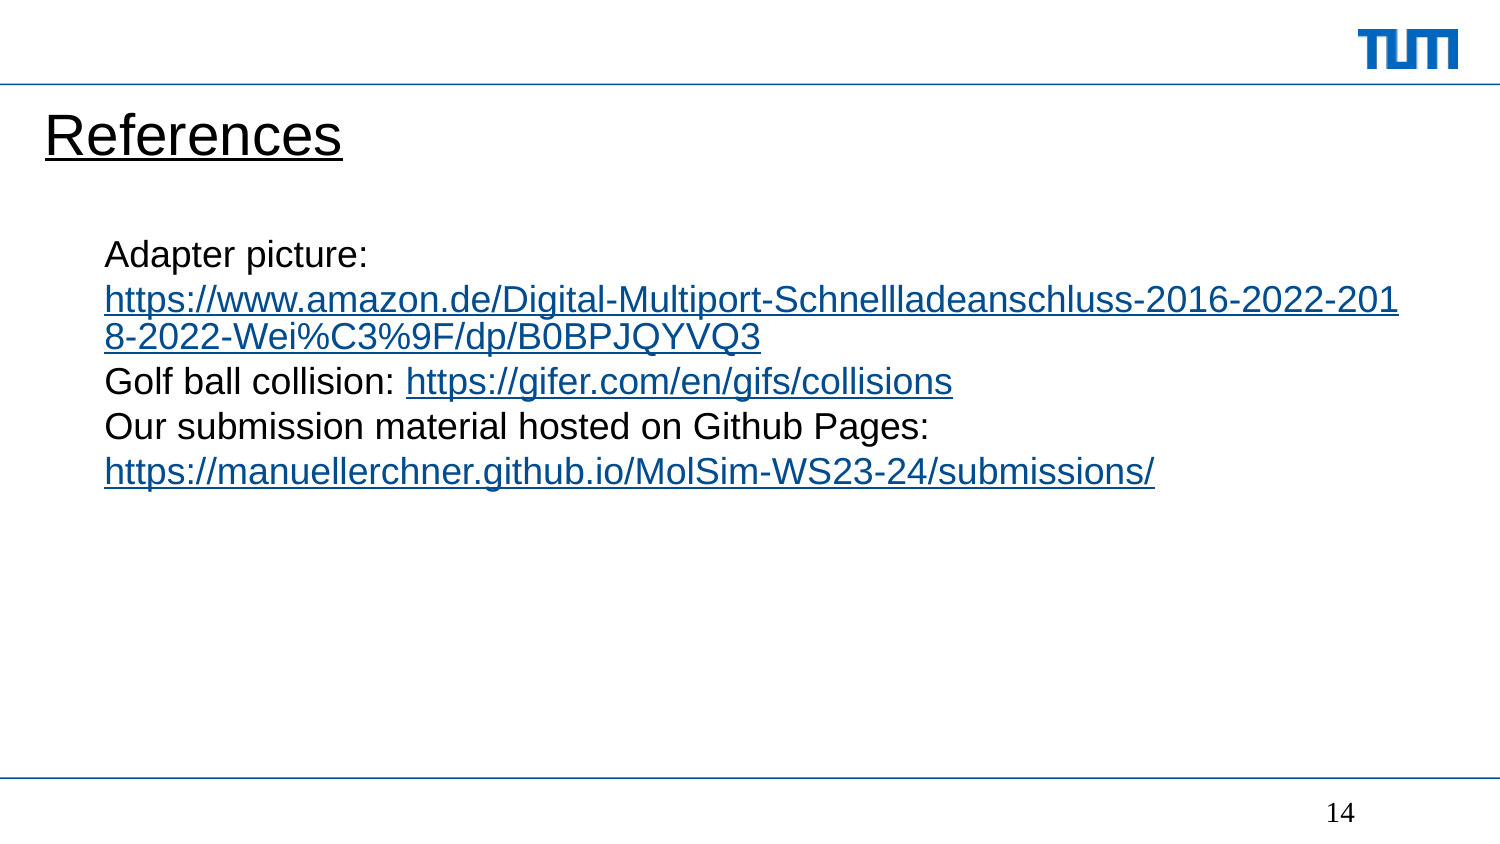

# References
Adapter picture: https://www.amazon.de/Digital-Multiport-Schnellladeanschluss-2016-2022-2018-2022-Wei%C3%9F/dp/B0BPJQYVQ3
Golf ball collision: https://gifer.com/en/gifs/collisions
Our submission material hosted on Github Pages: https://manuellerchner.github.io/MolSim-WS23-24/submissions/